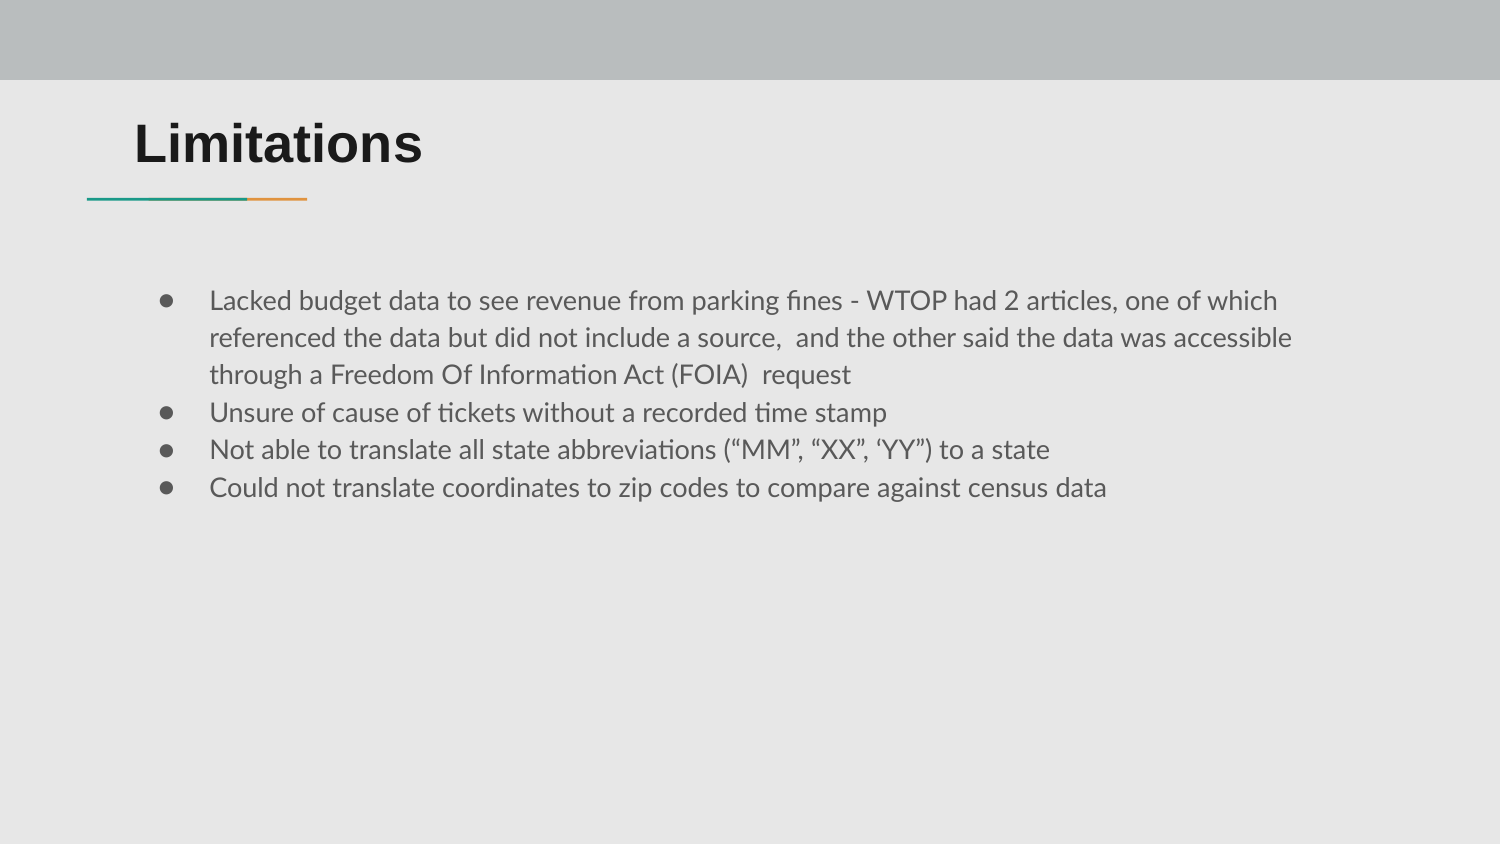

# Limitations
Lacked budget data to see revenue from parking fines - WTOP had 2 articles, one of which referenced the data but did not include a source,  and the other said the data was accessible through a Freedom Of Information Act (FOIA)  request
Unsure of cause of tickets without a recorded time stamp
Not able to translate all state abbreviations (“MM”, “XX”, ‘YY”) to a state
Could not translate coordinates to zip codes to compare against census data